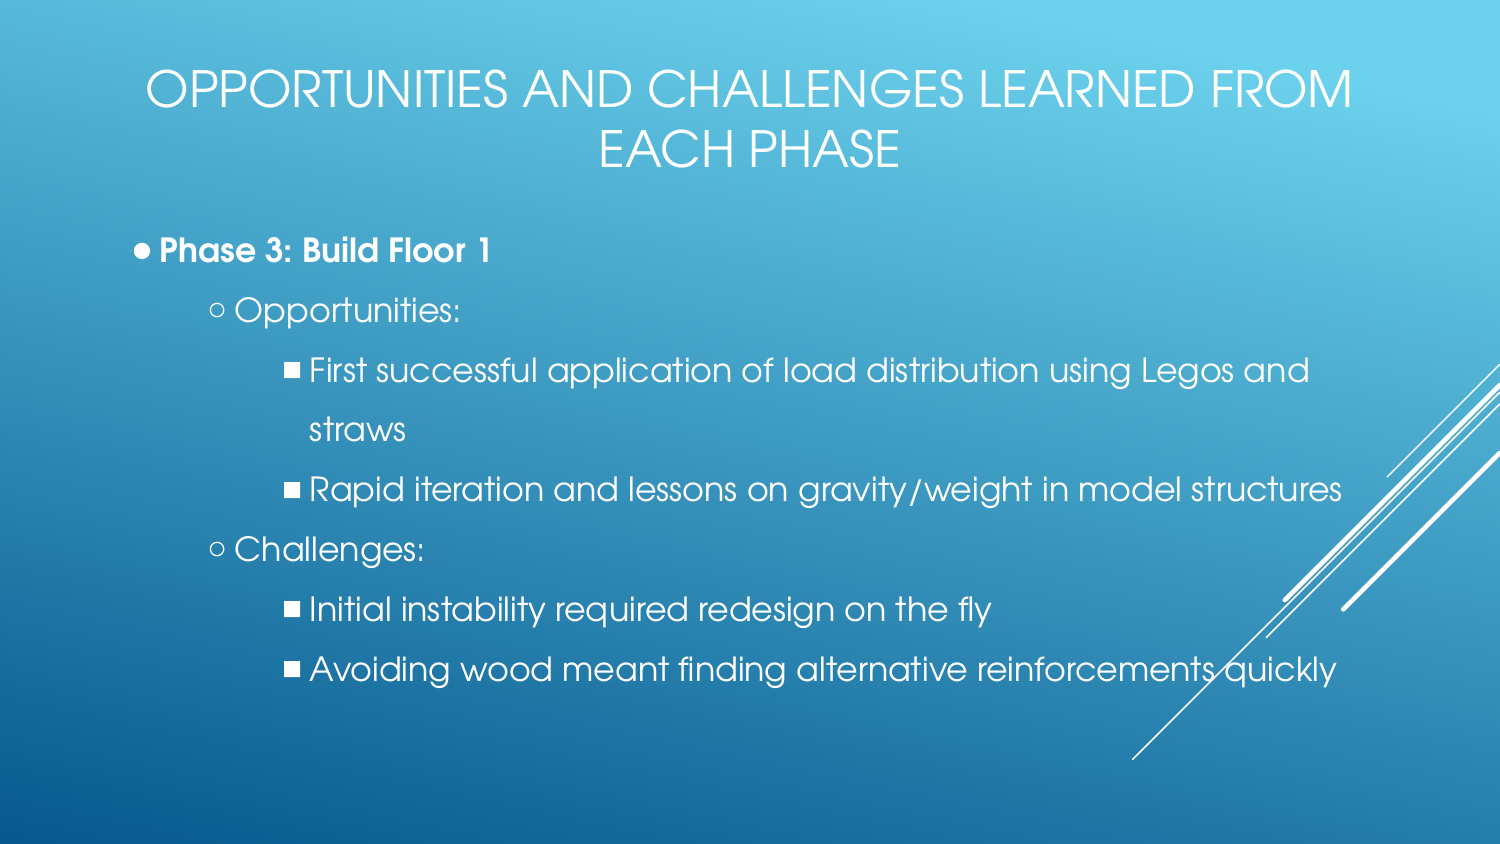

# Opportunities and challenges Learned from each phase
Phase 3: Build Floor 1
Opportunities:
First successful application of load distribution using Legos and straws
Rapid iteration and lessons on gravity/weight in model structures
Challenges:
Initial instability required redesign on the fly
Avoiding wood meant finding alternative reinforcements quickly